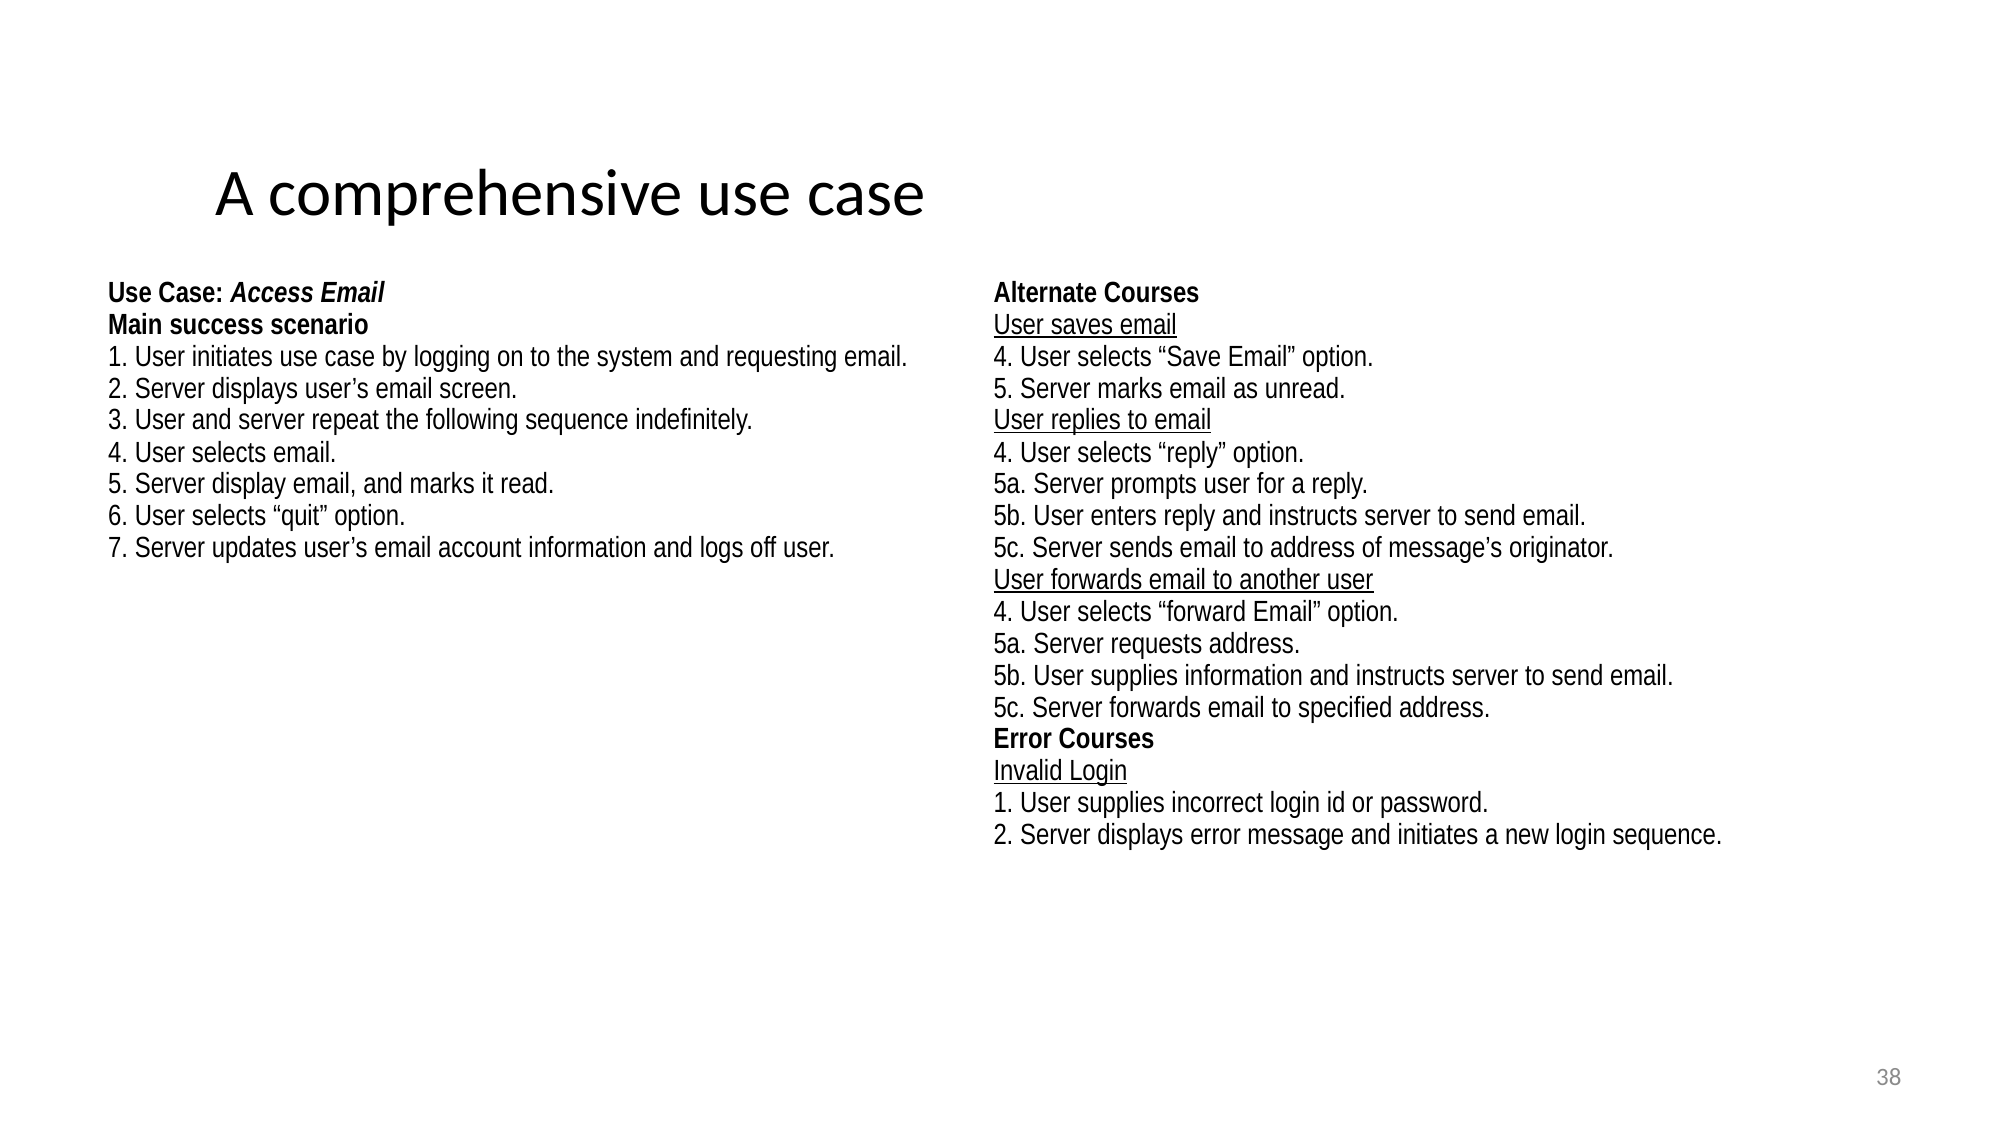

# A comprehensive use case
| Use Case: Access Email Main success scenario 1. User initiates use case by logging on to the system and requesting email. 2. Server displays user’s email screen. 3. User and server repeat the following sequence indefinitely. 4. User selects email. 5. Server display email, and marks it read. 6. User selects “quit” option. 7. Server updates user’s email account information and logs off user. | Alternate Courses User saves email 4. User selects “Save Email” option. 5. Server marks email as unread. User replies to email 4. User selects “reply” option. 5a. Server prompts user for a reply. 5b. User enters reply and instructs server to send email. 5c. Server sends email to address of message’s originator. User forwards email to another user 4. User selects “forward Email” option. 5a. Server requests address. 5b. User supplies information and instructs server to send email. 5c. Server forwards email to specified address. Error Courses Invalid Login 1. User supplies incorrect login id or password. 2. Server displays error message and initiates a new login sequence. |
| --- | --- |
38